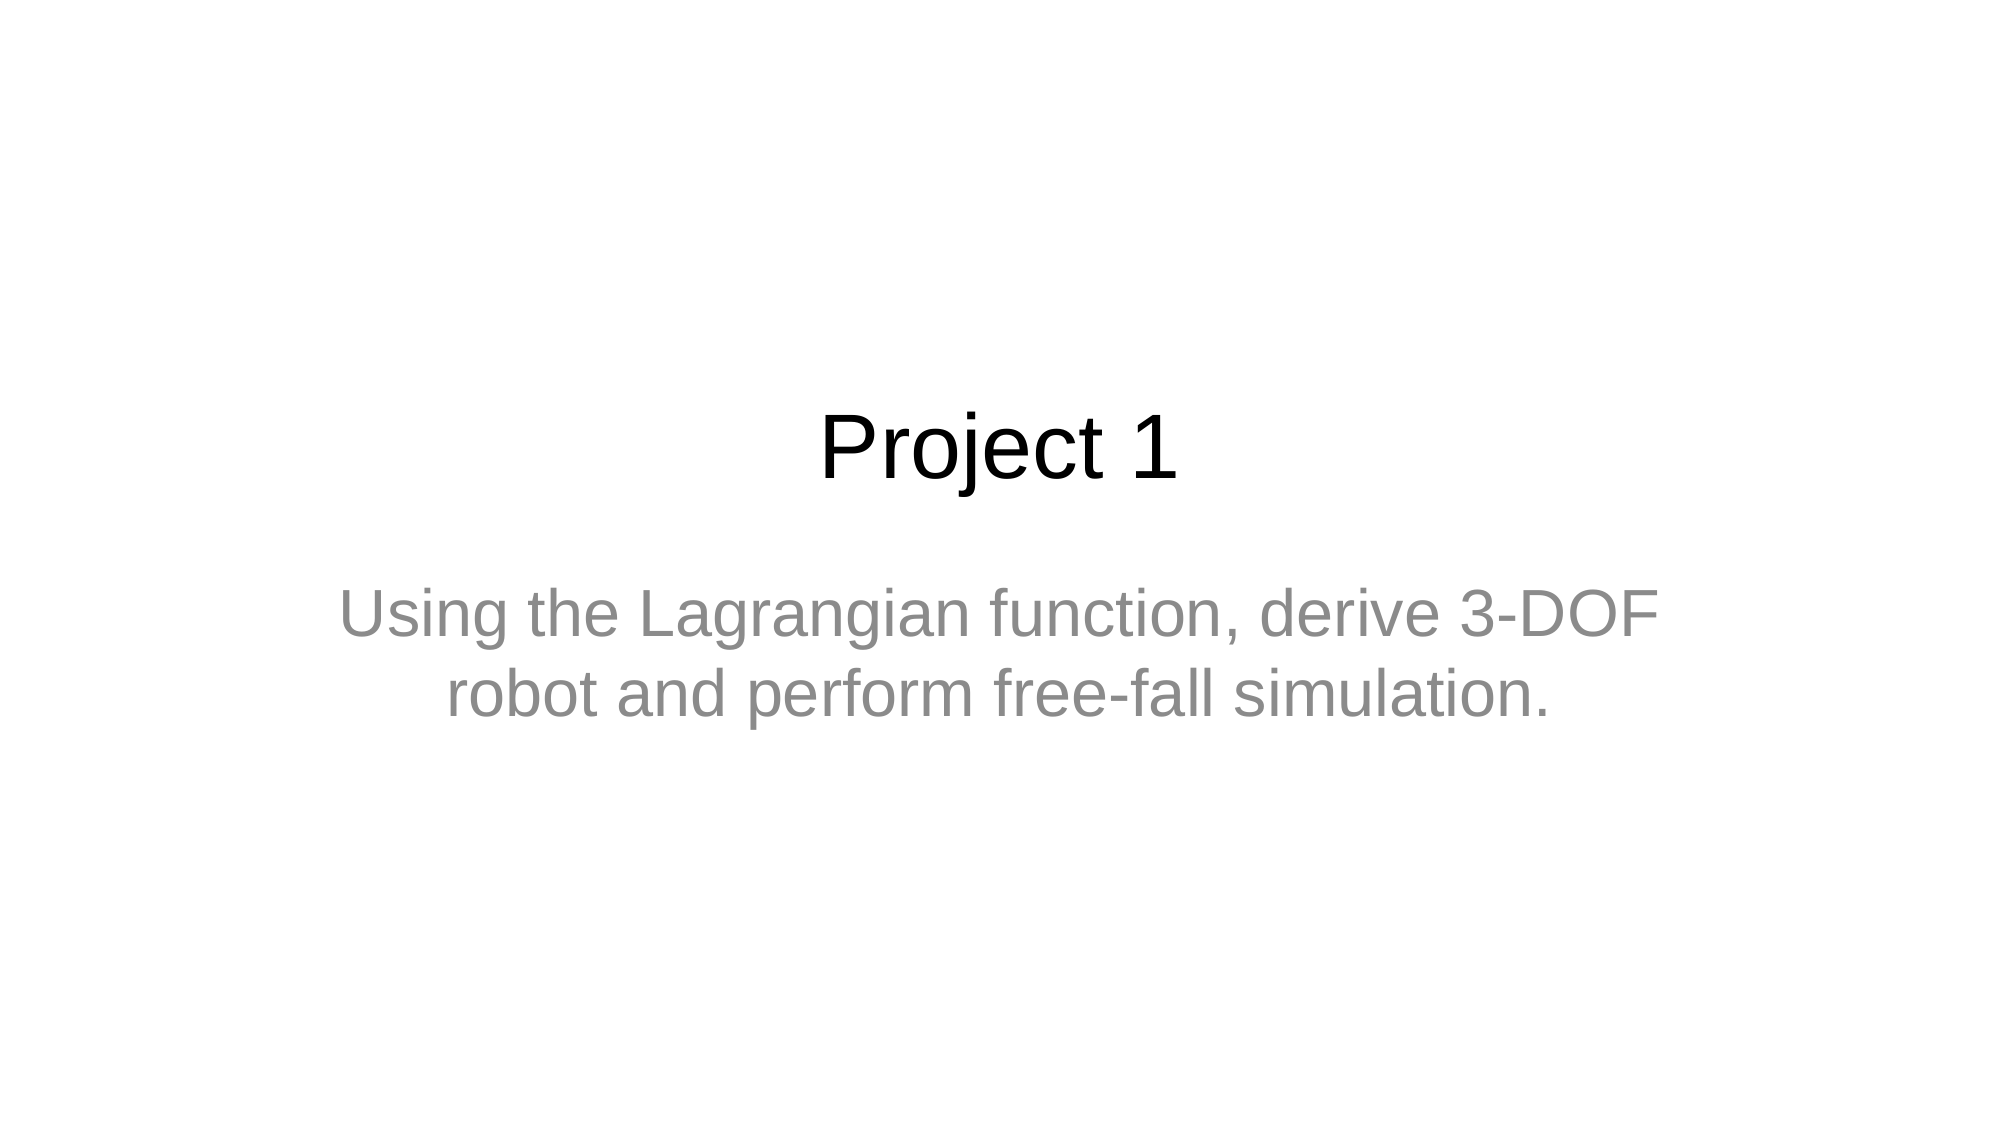

# Project 1
Using the Lagrangian function, derive 3-DOF robot and perform free-fall simulation.